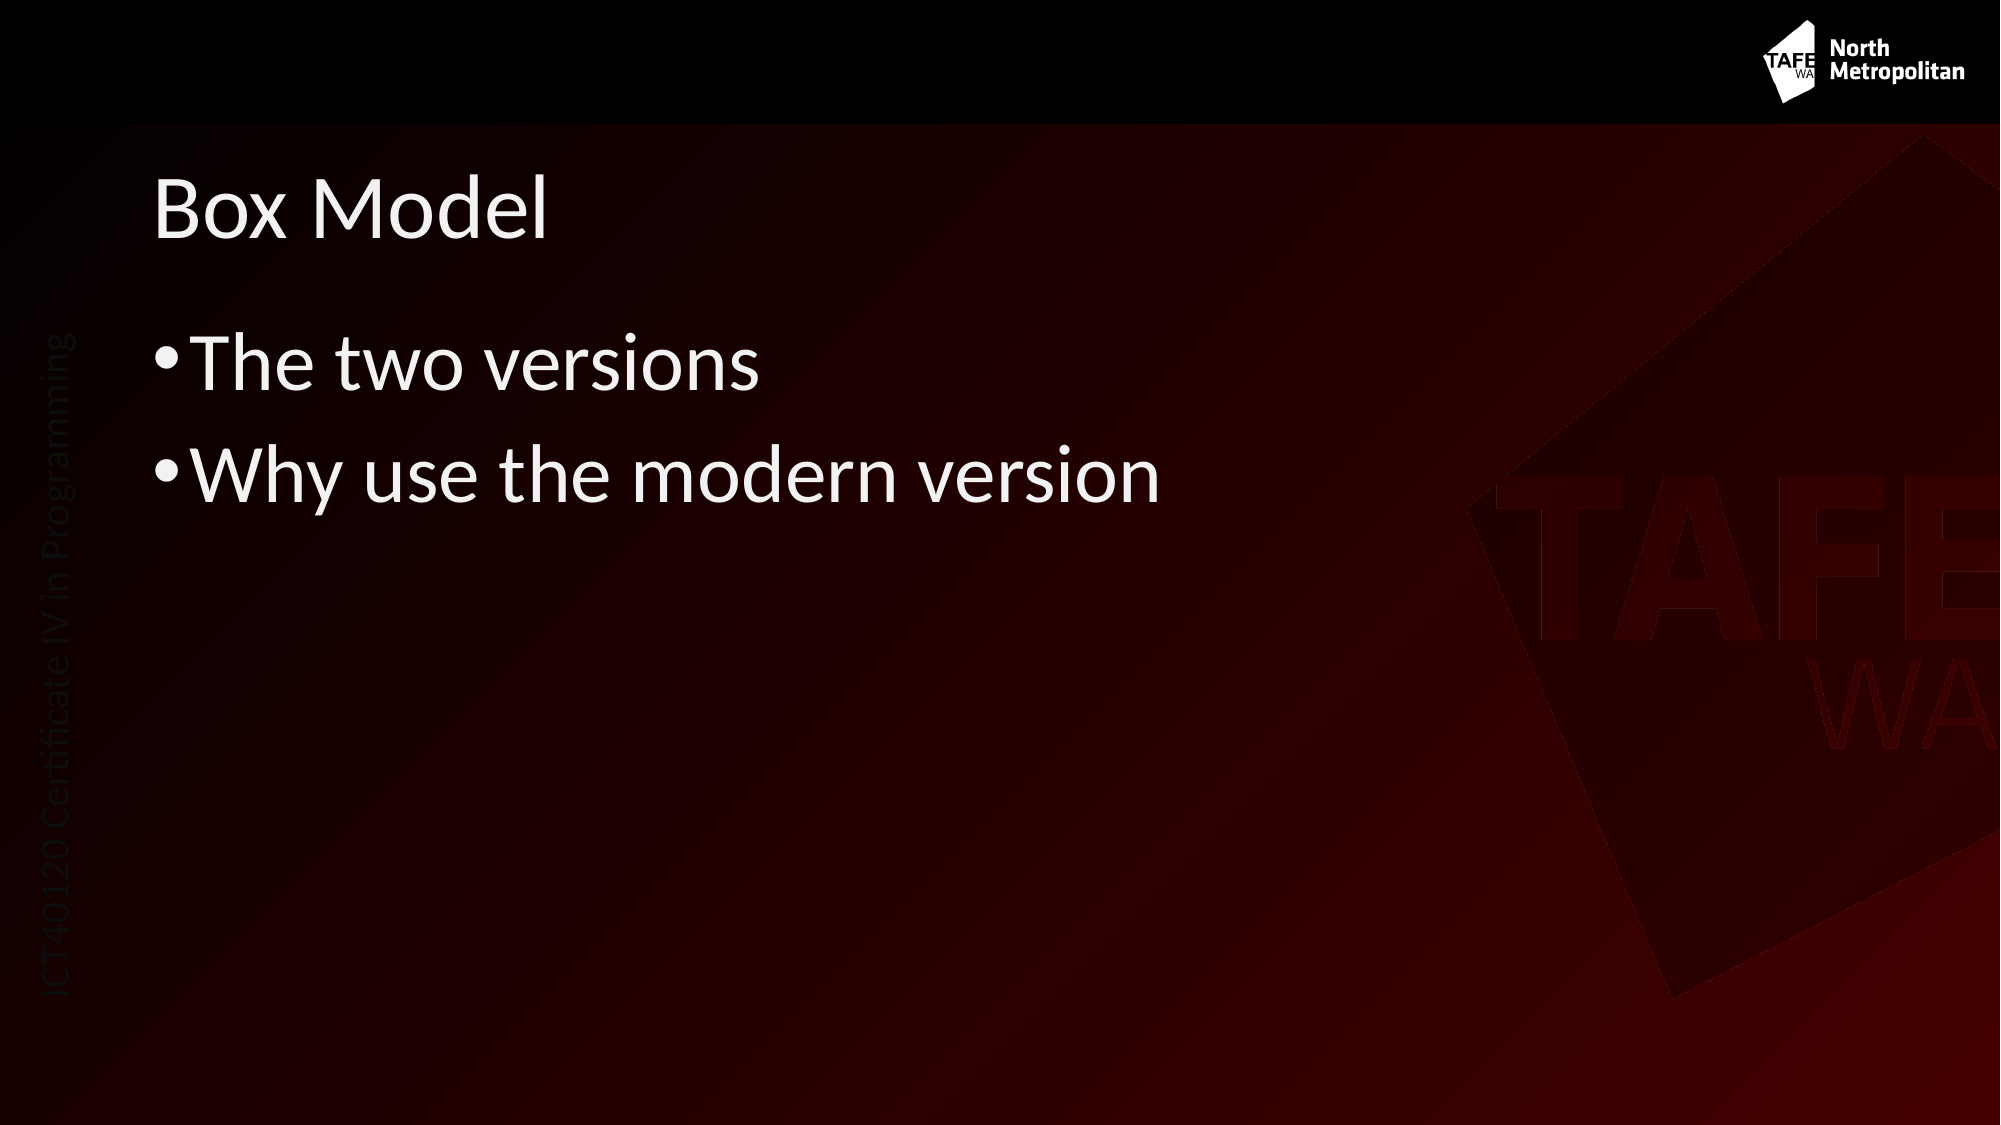

# Box Model
The two versions
Why use the modern version